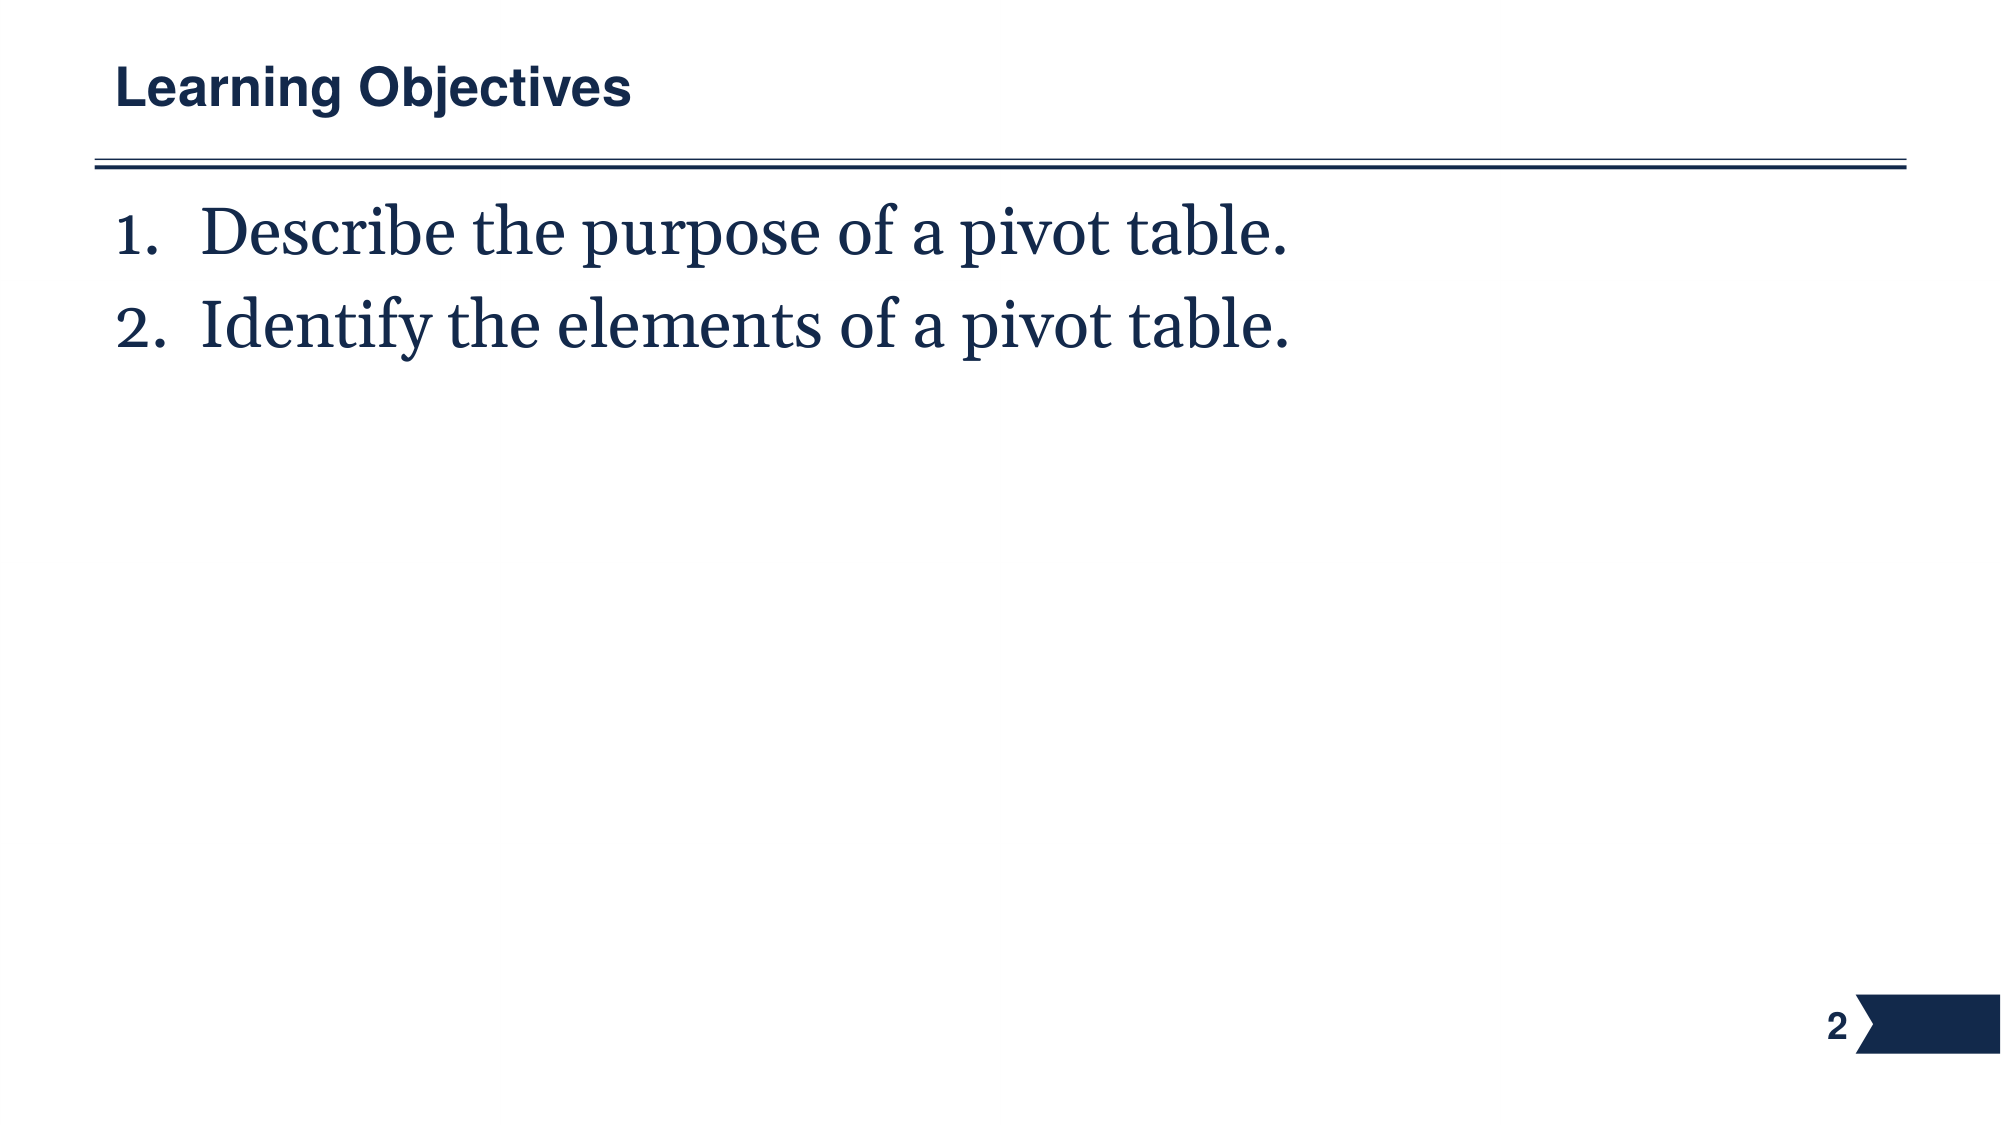

# Learning Objectives
Describe the purpose of a pivot table.
Identify the elements of a pivot table.

2